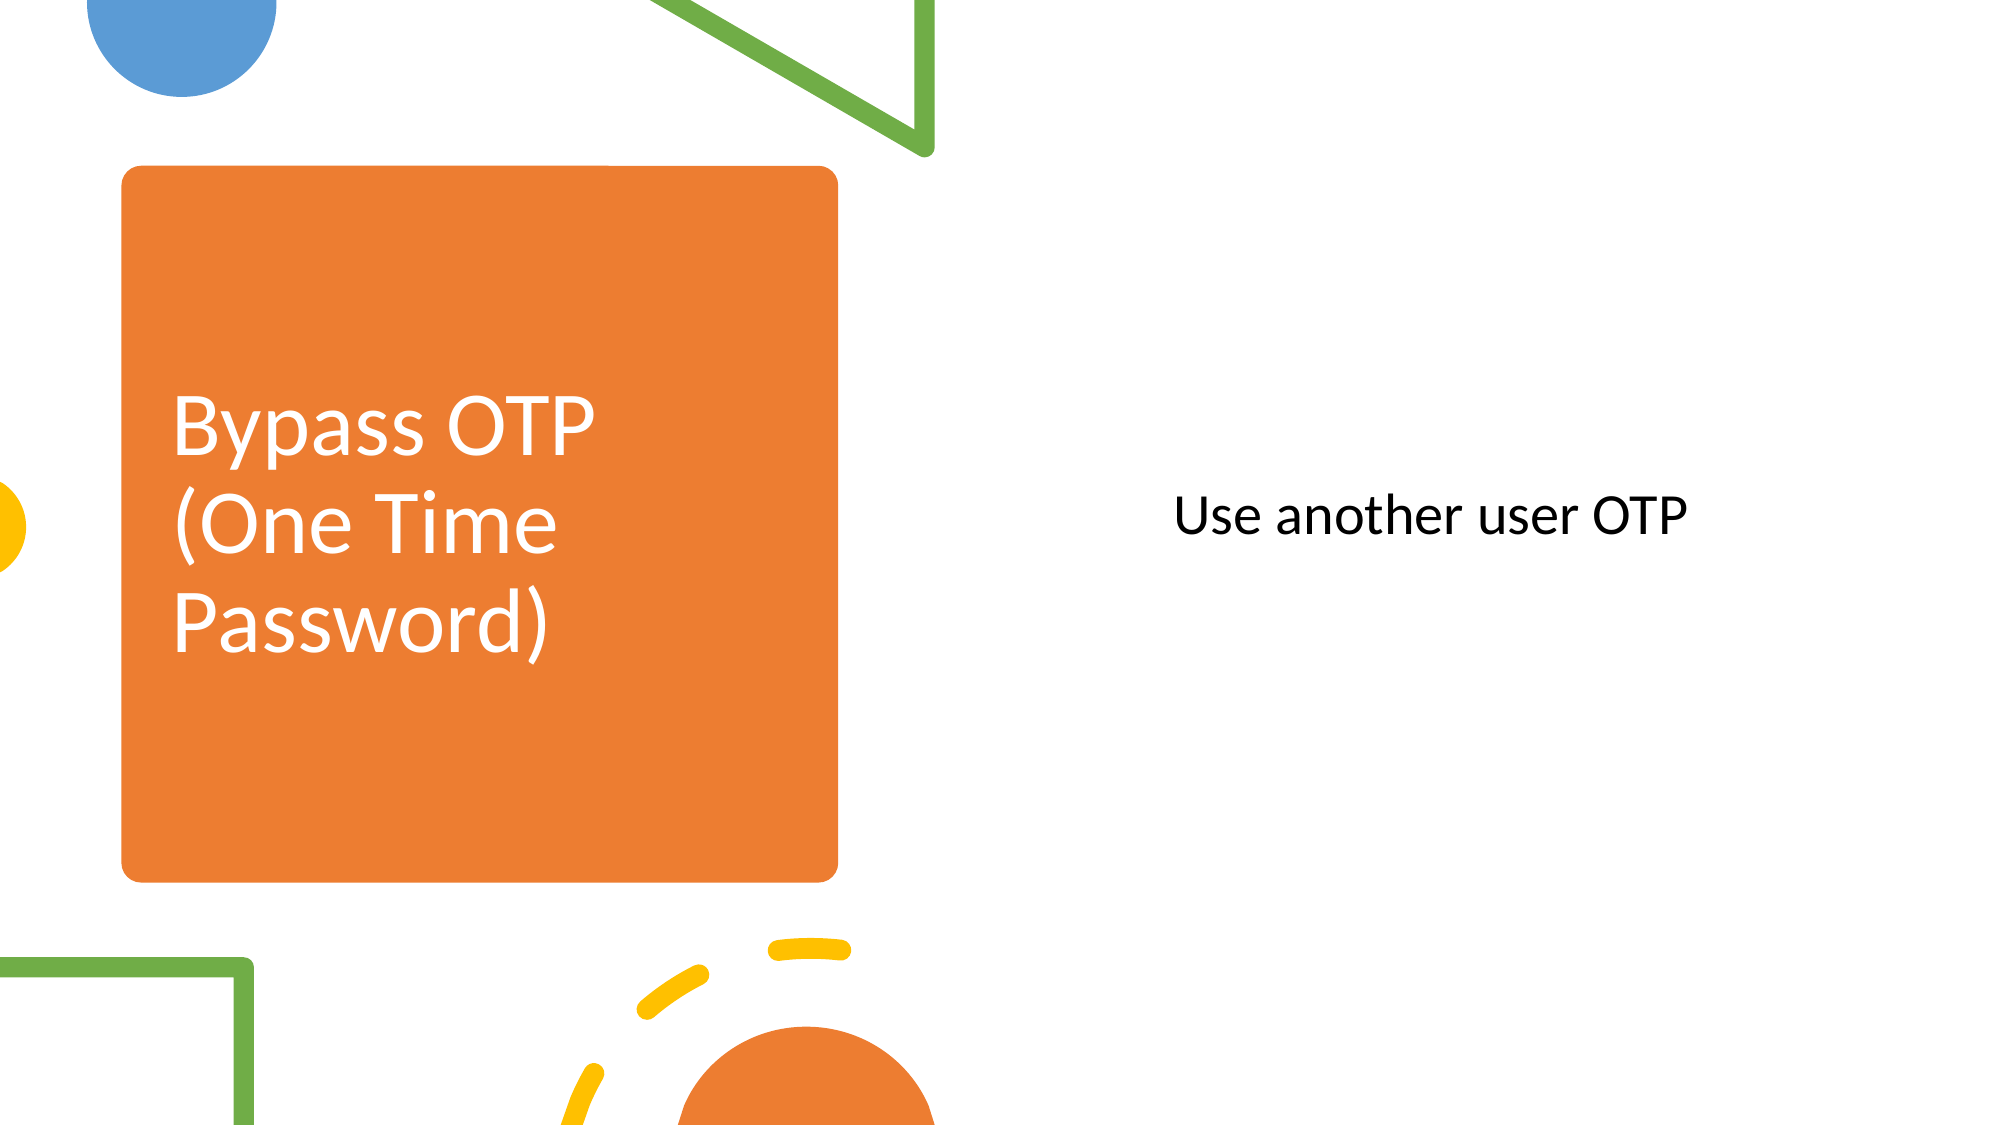

Use another user OTP

# Bypass OTP (One Time Password)